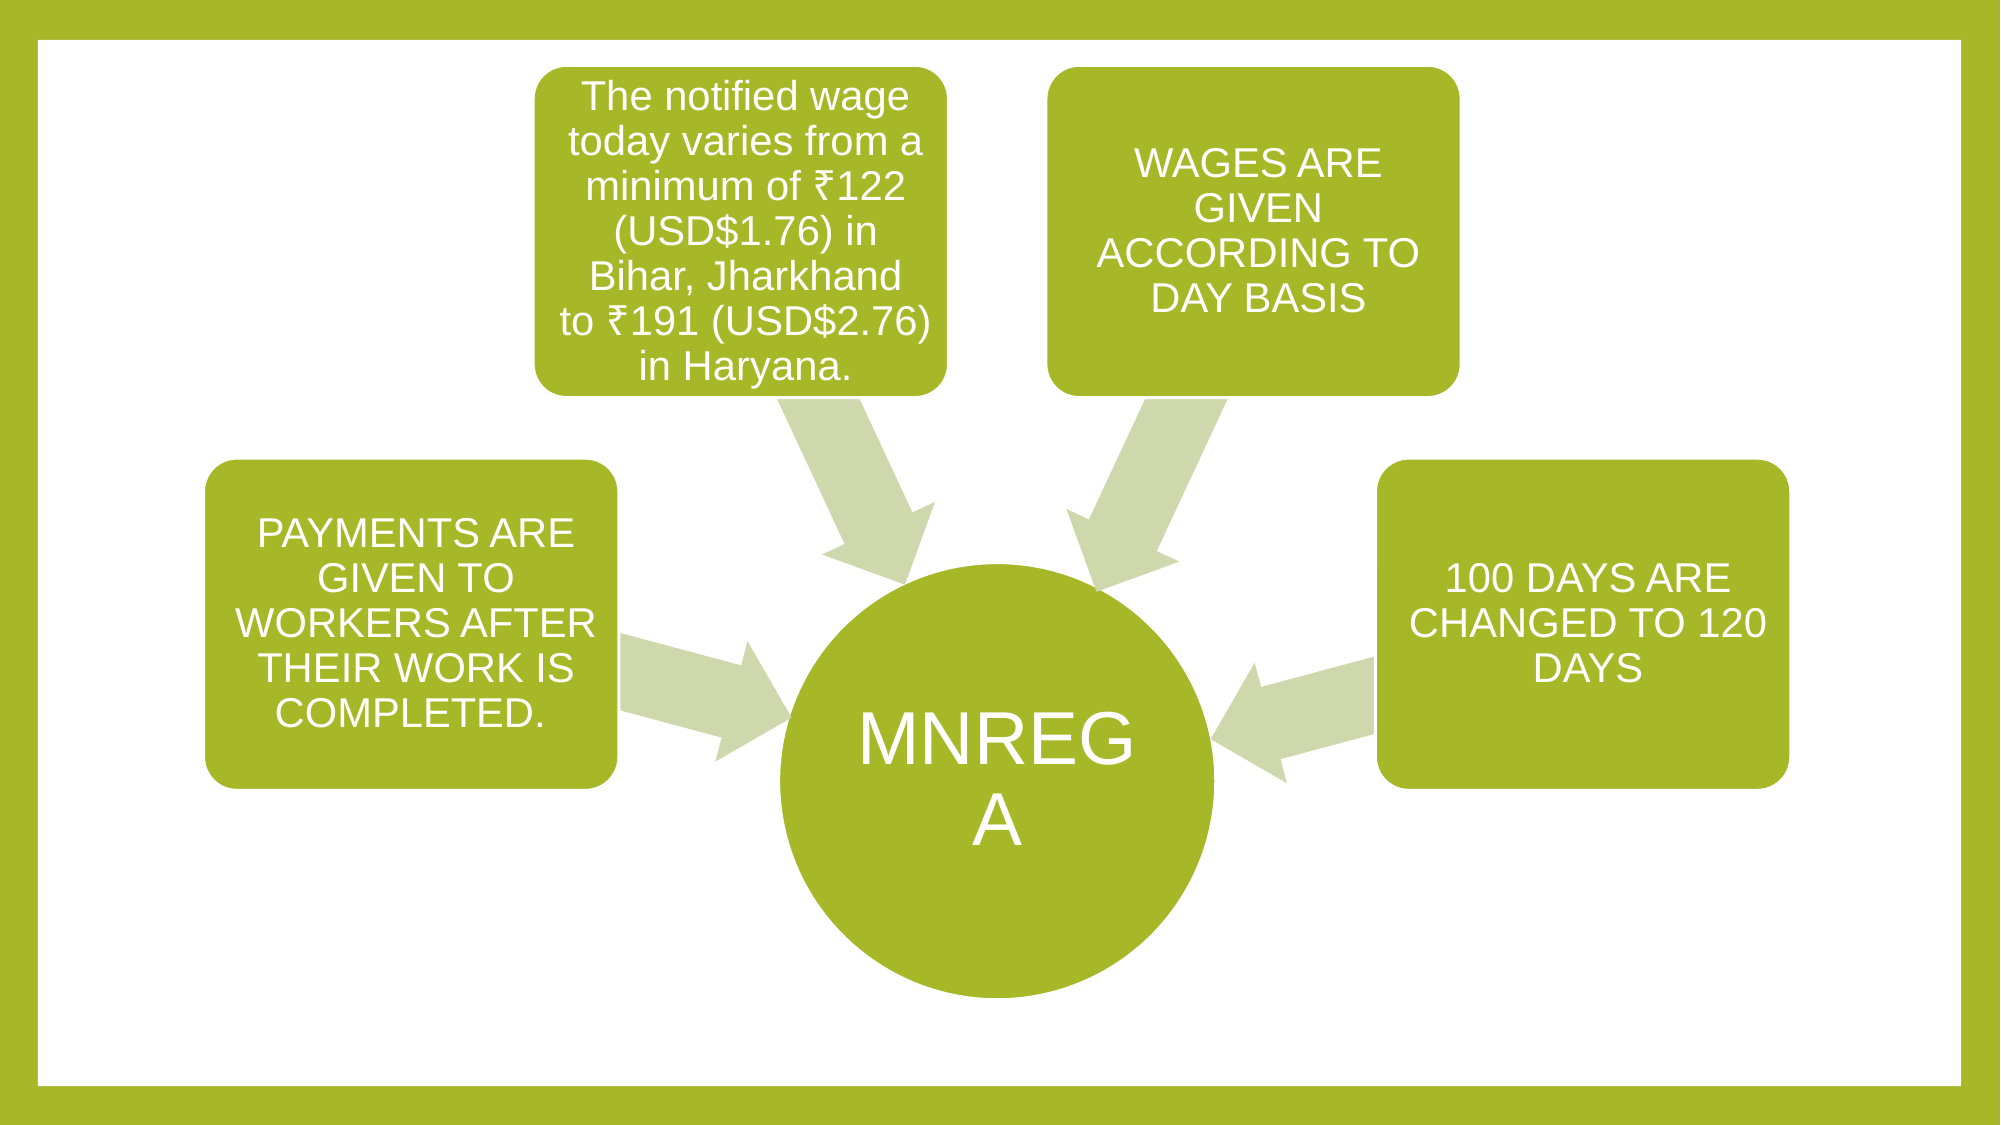

MNREGA
PAYMENTS ARE GIVEN TO WORKERS AFTER THEIR WORK IS COMPLETED.
The notified wage today varies from a minimum of ₹122 (USD$1.76) in Bihar, Jharkhand to ₹191 (USD$2.76) in Haryana.
WAGES ARE GIVEN ACCORDING TO DAY BASIS
100 DAYS ARE CHANGED TO 120 DAYS